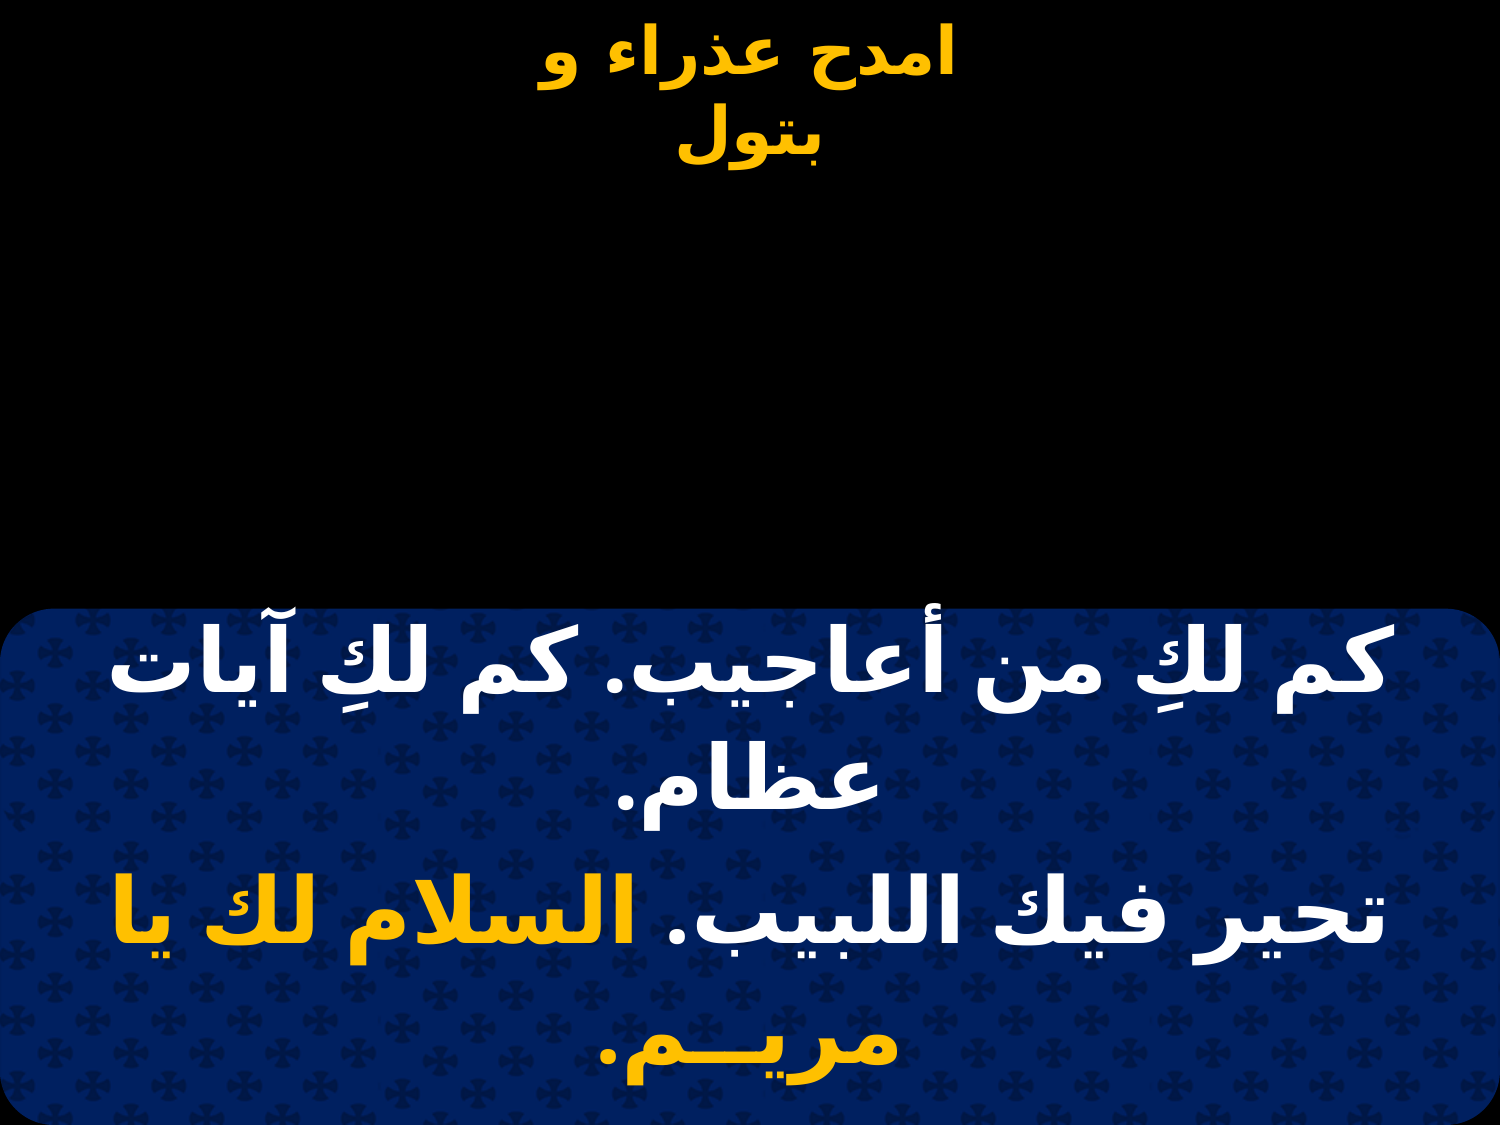

#
| كم لكِ من أعاجيب. كم لكِ آيات عظام. |
| --- |
| تحير فيك اللبيب. السلام لك يا مريــم. |
|  |
| لولا الرب الإله. لخلاص آدم تقدم. |
| لكنا في رق أعداه. السلام لك يا مريــم. |